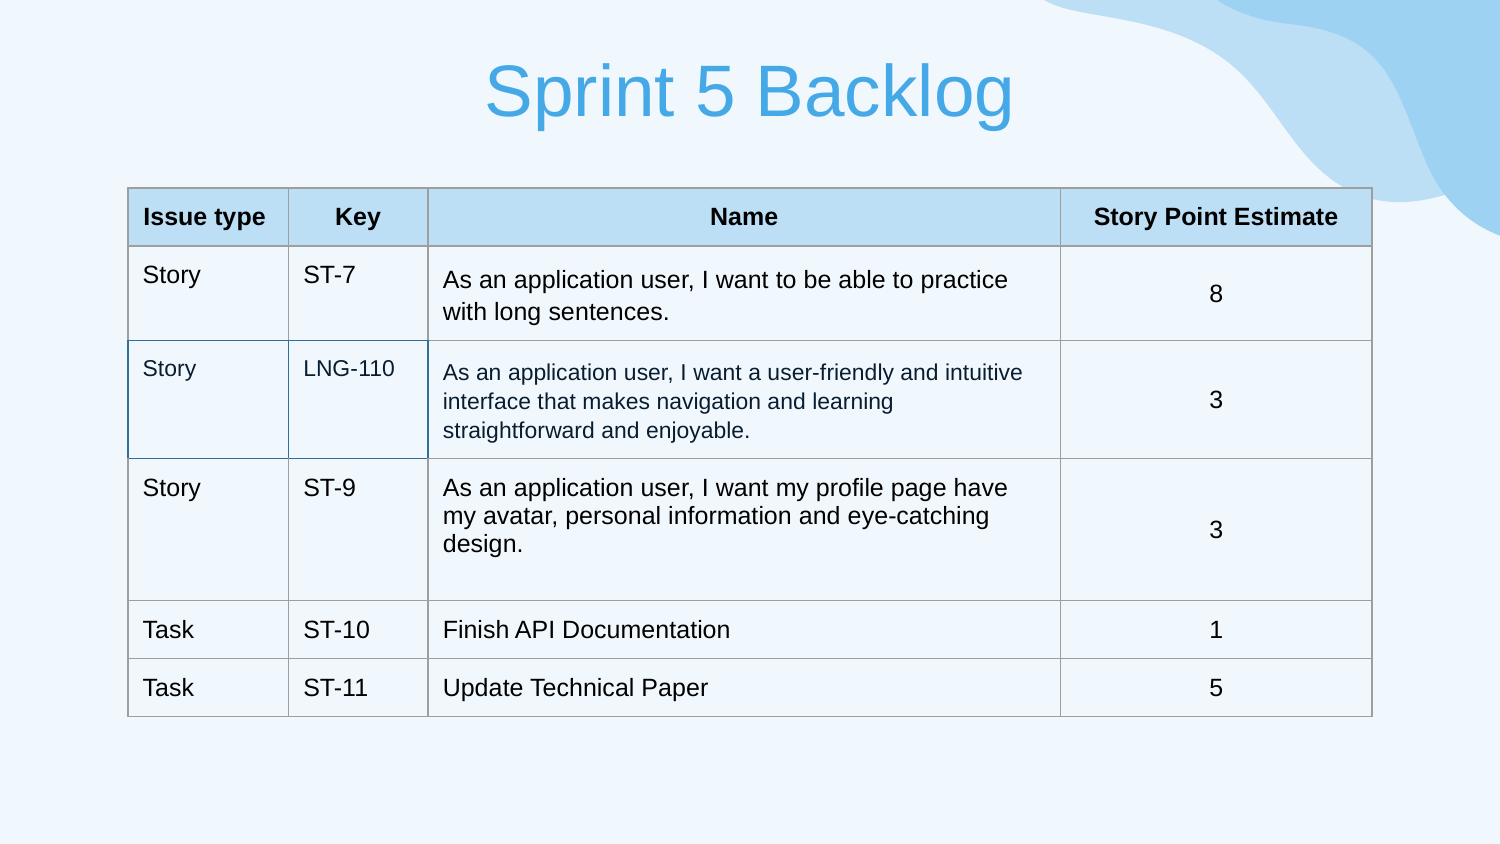

# Sprint 5 Backlog
| Issue type | Key | Name | Story Point Estimate |
| --- | --- | --- | --- |
| Story | ST-7 | As an application user, I want to be able to practice with long sentences. | 8 |
| Story | LNG-110 | As an application user, I want a user-friendly and intuitive interface that makes navigation and learning straightforward and enjoyable. | 3 |
| Story | ST-9 | As an application user, I want my profile page have my avatar, personal information and eye-catching design. | 3 |
| Task | ST-10 | Finish API Documentation | 1 |
| Task | ST-11 | Update Technical Paper | 5 |